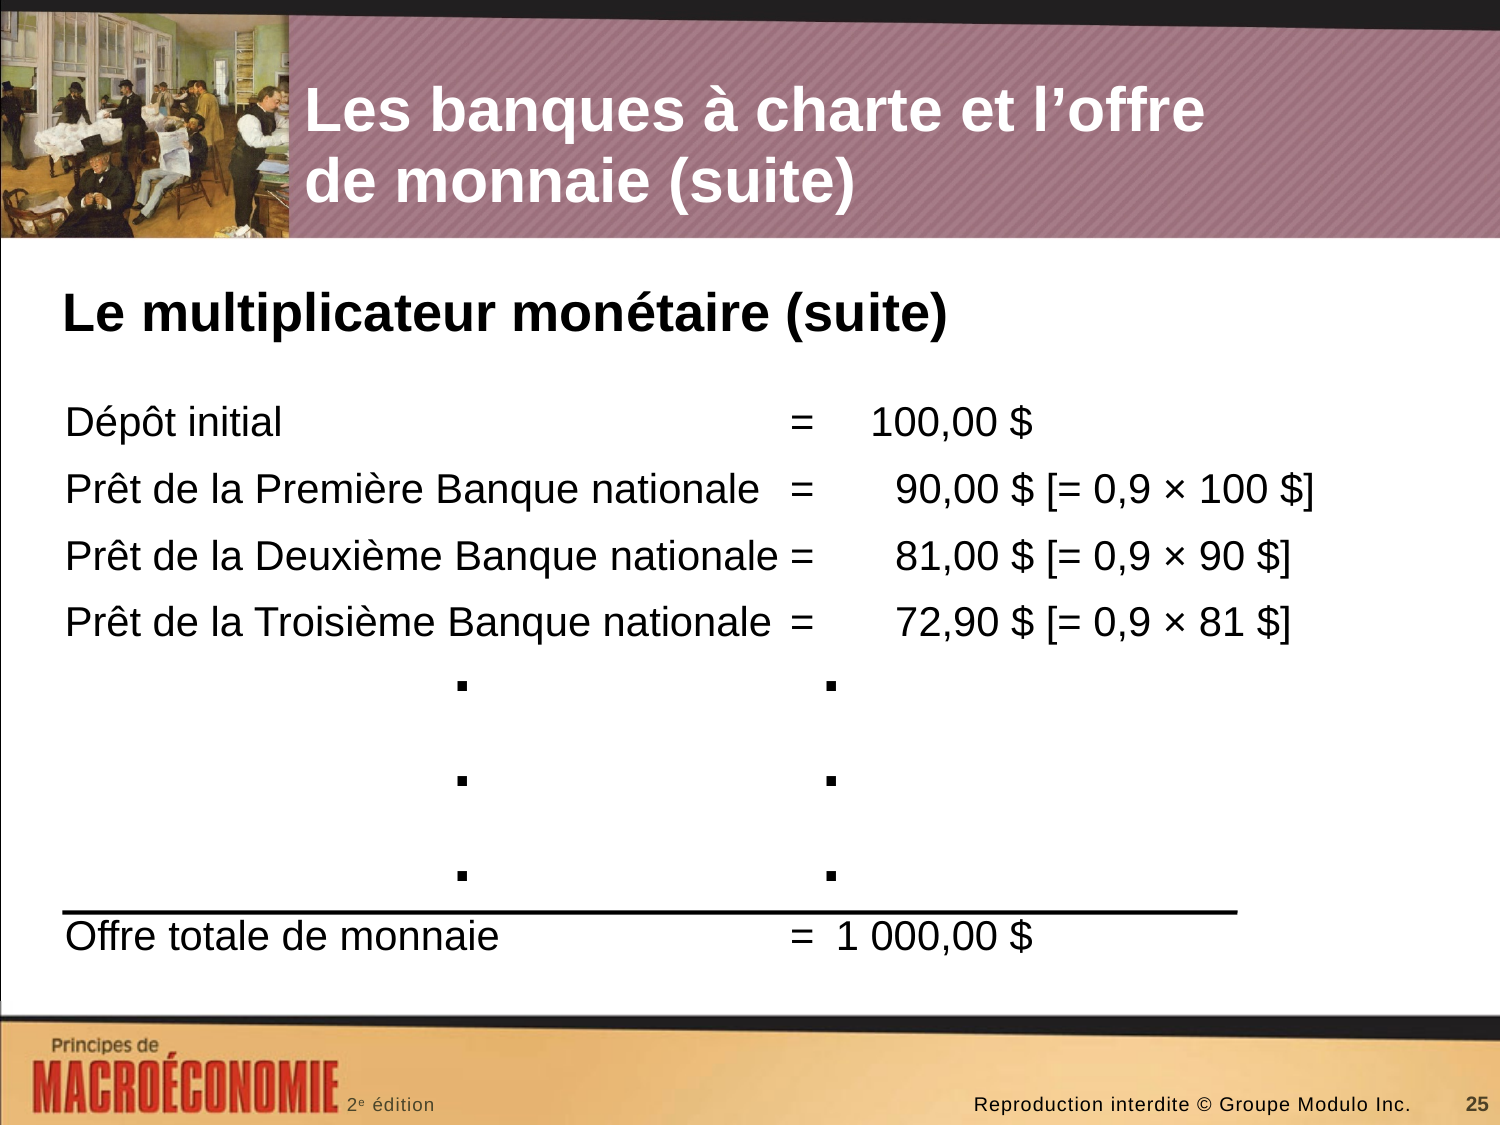

# Les banques à charte et l’offre de monnaie (suite)
Le multiplicateur monétaire (suite)

Dépôt initial	=	100,00 $
Prêt de la Première Banque nationale	=	       90,00 $ [= 0,9 × 100 $]
Prêt de la Deuxième Banque nationale	=	       81,00 $ [= 0,9 × 90 $]
Prêt de la Troisième Banque nationale	=	       72,90 $ [= 0,9 × 81 $]

Offre totale de monnaie	=	1 000,00 $

.                   .
.                   .
.                   .

25